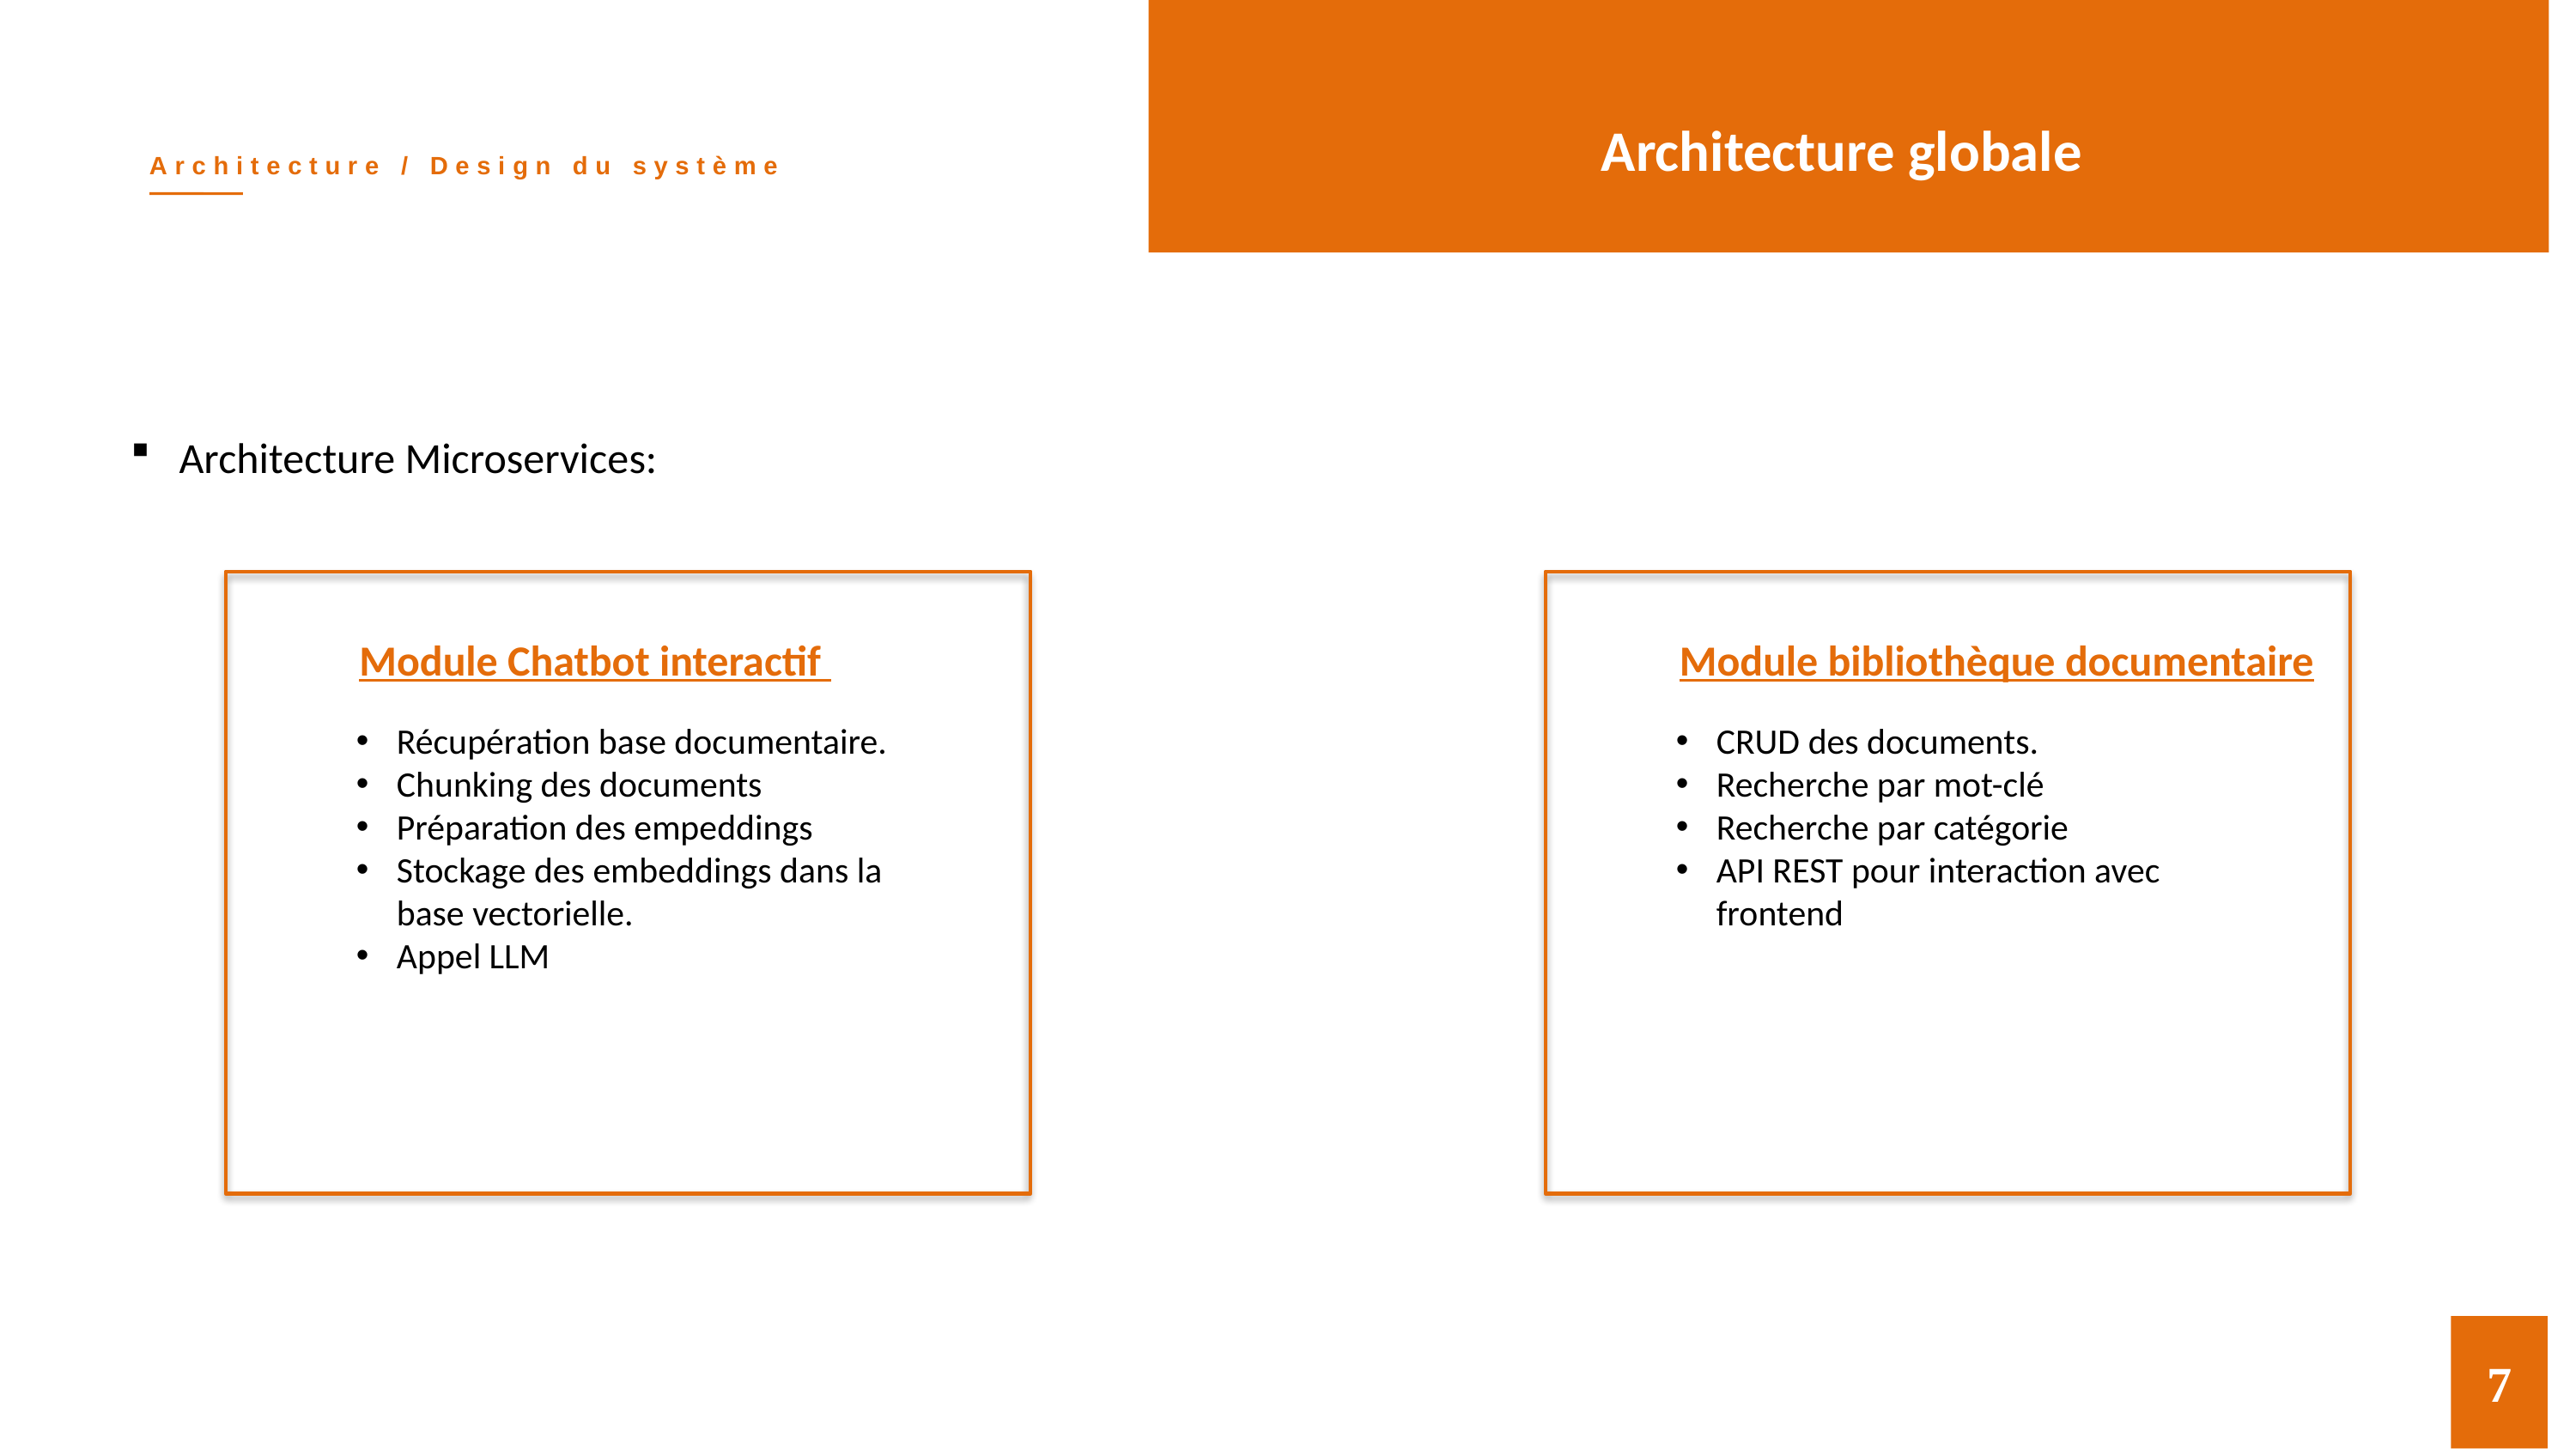

Architecture globale
Architecture / Design du système

Architecture Microservices:

Module Chatbot interactif
Module bibliothèque documentaire
Récupération base documentaire.
Chunking des documents
Préparation des empeddings
Stockage des embeddings dans la base vectorielle.
Appel LLM

CRUD des documents.
Recherche par mot-clé
Recherche par catégorie
API REST pour interaction avec frontend

7